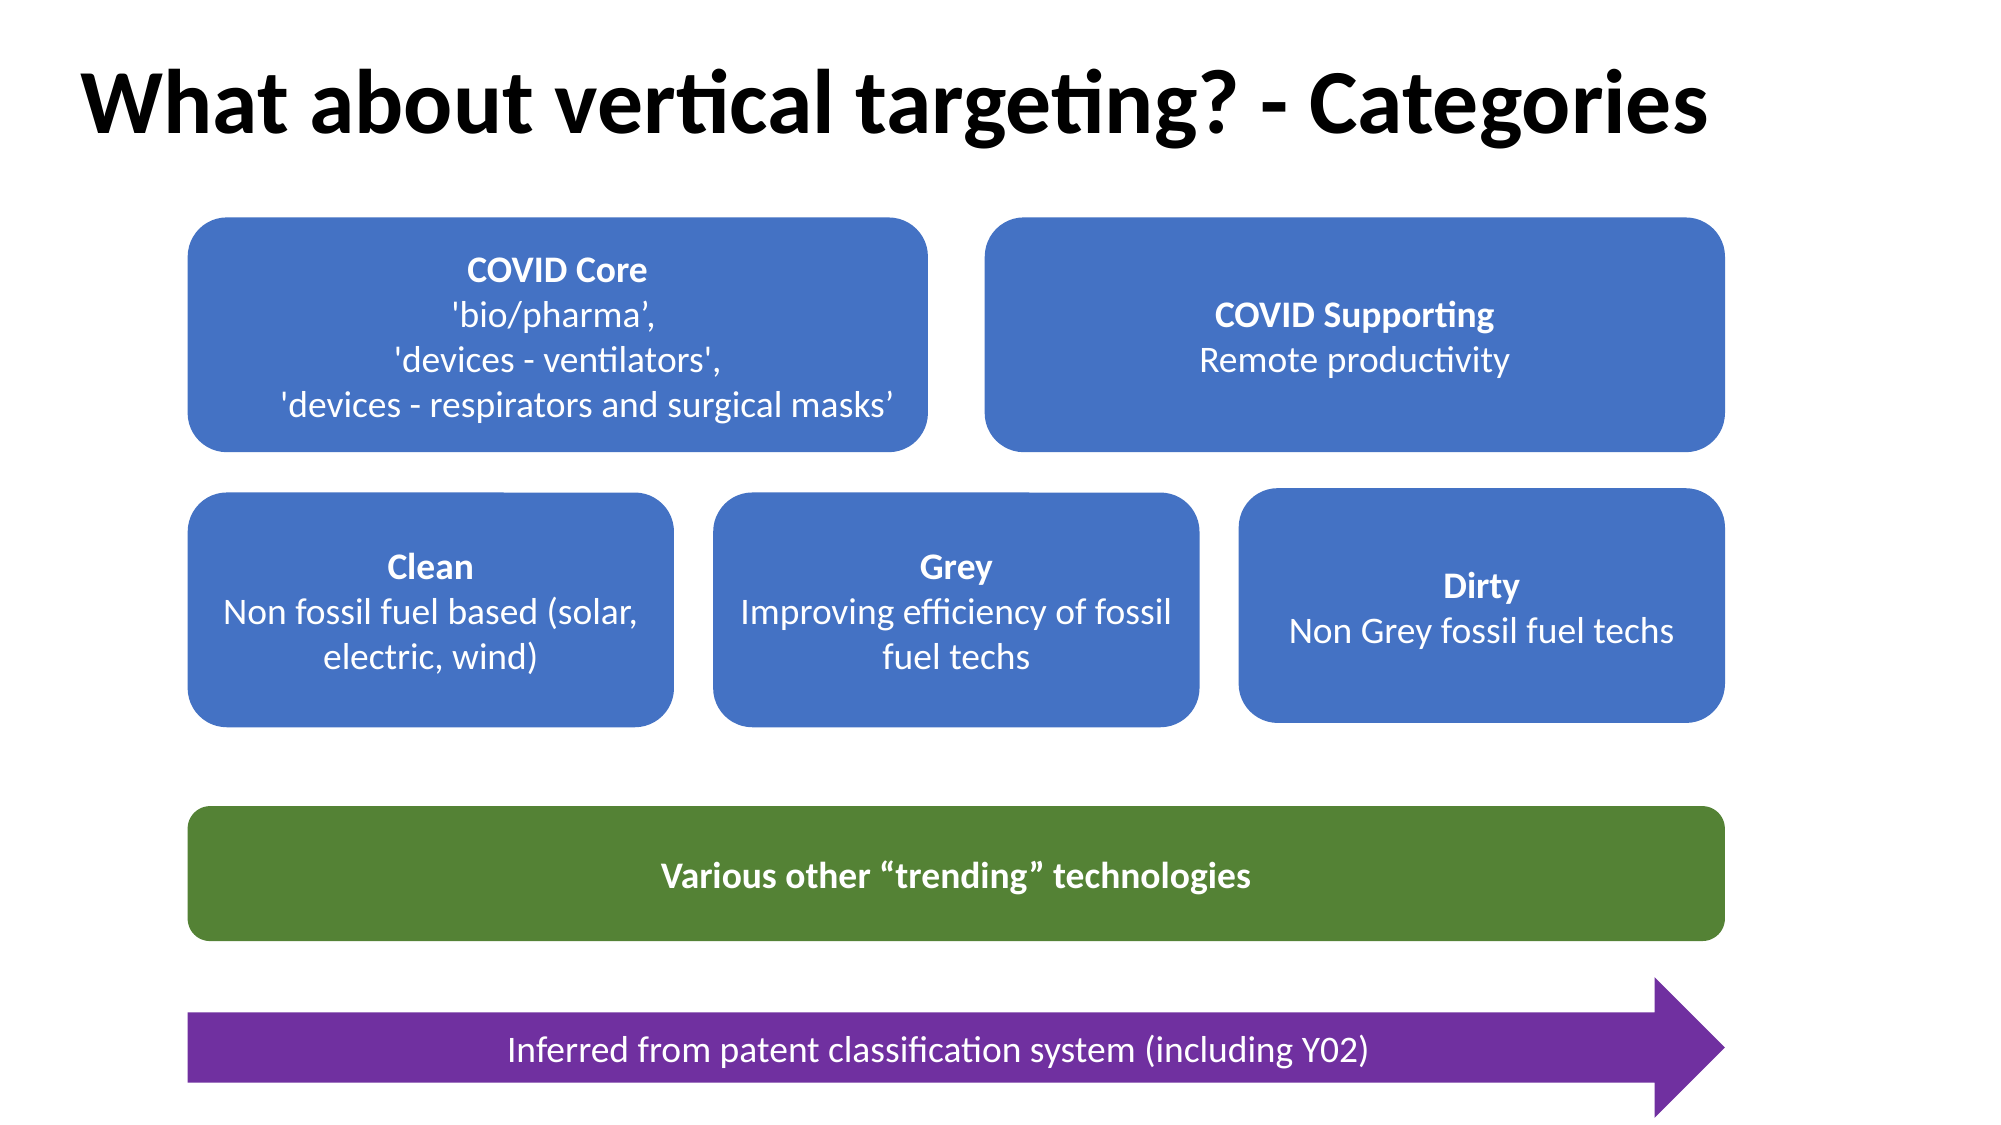

# What about vertical targeting? - Categories
COVID Core
'bio/pharma’,
'devices - ventilators',
       'devices - respirators and surgical masks’
COVID Supporting
Remote productivity
Dirty
Non Grey fossil fuel techs
Clean
Non fossil fuel based (solar, electric, wind)
Grey
Improving efficiency of fossil fuel techs
Various other “trending” technologies
Inferred from patent classification system (including Y02)